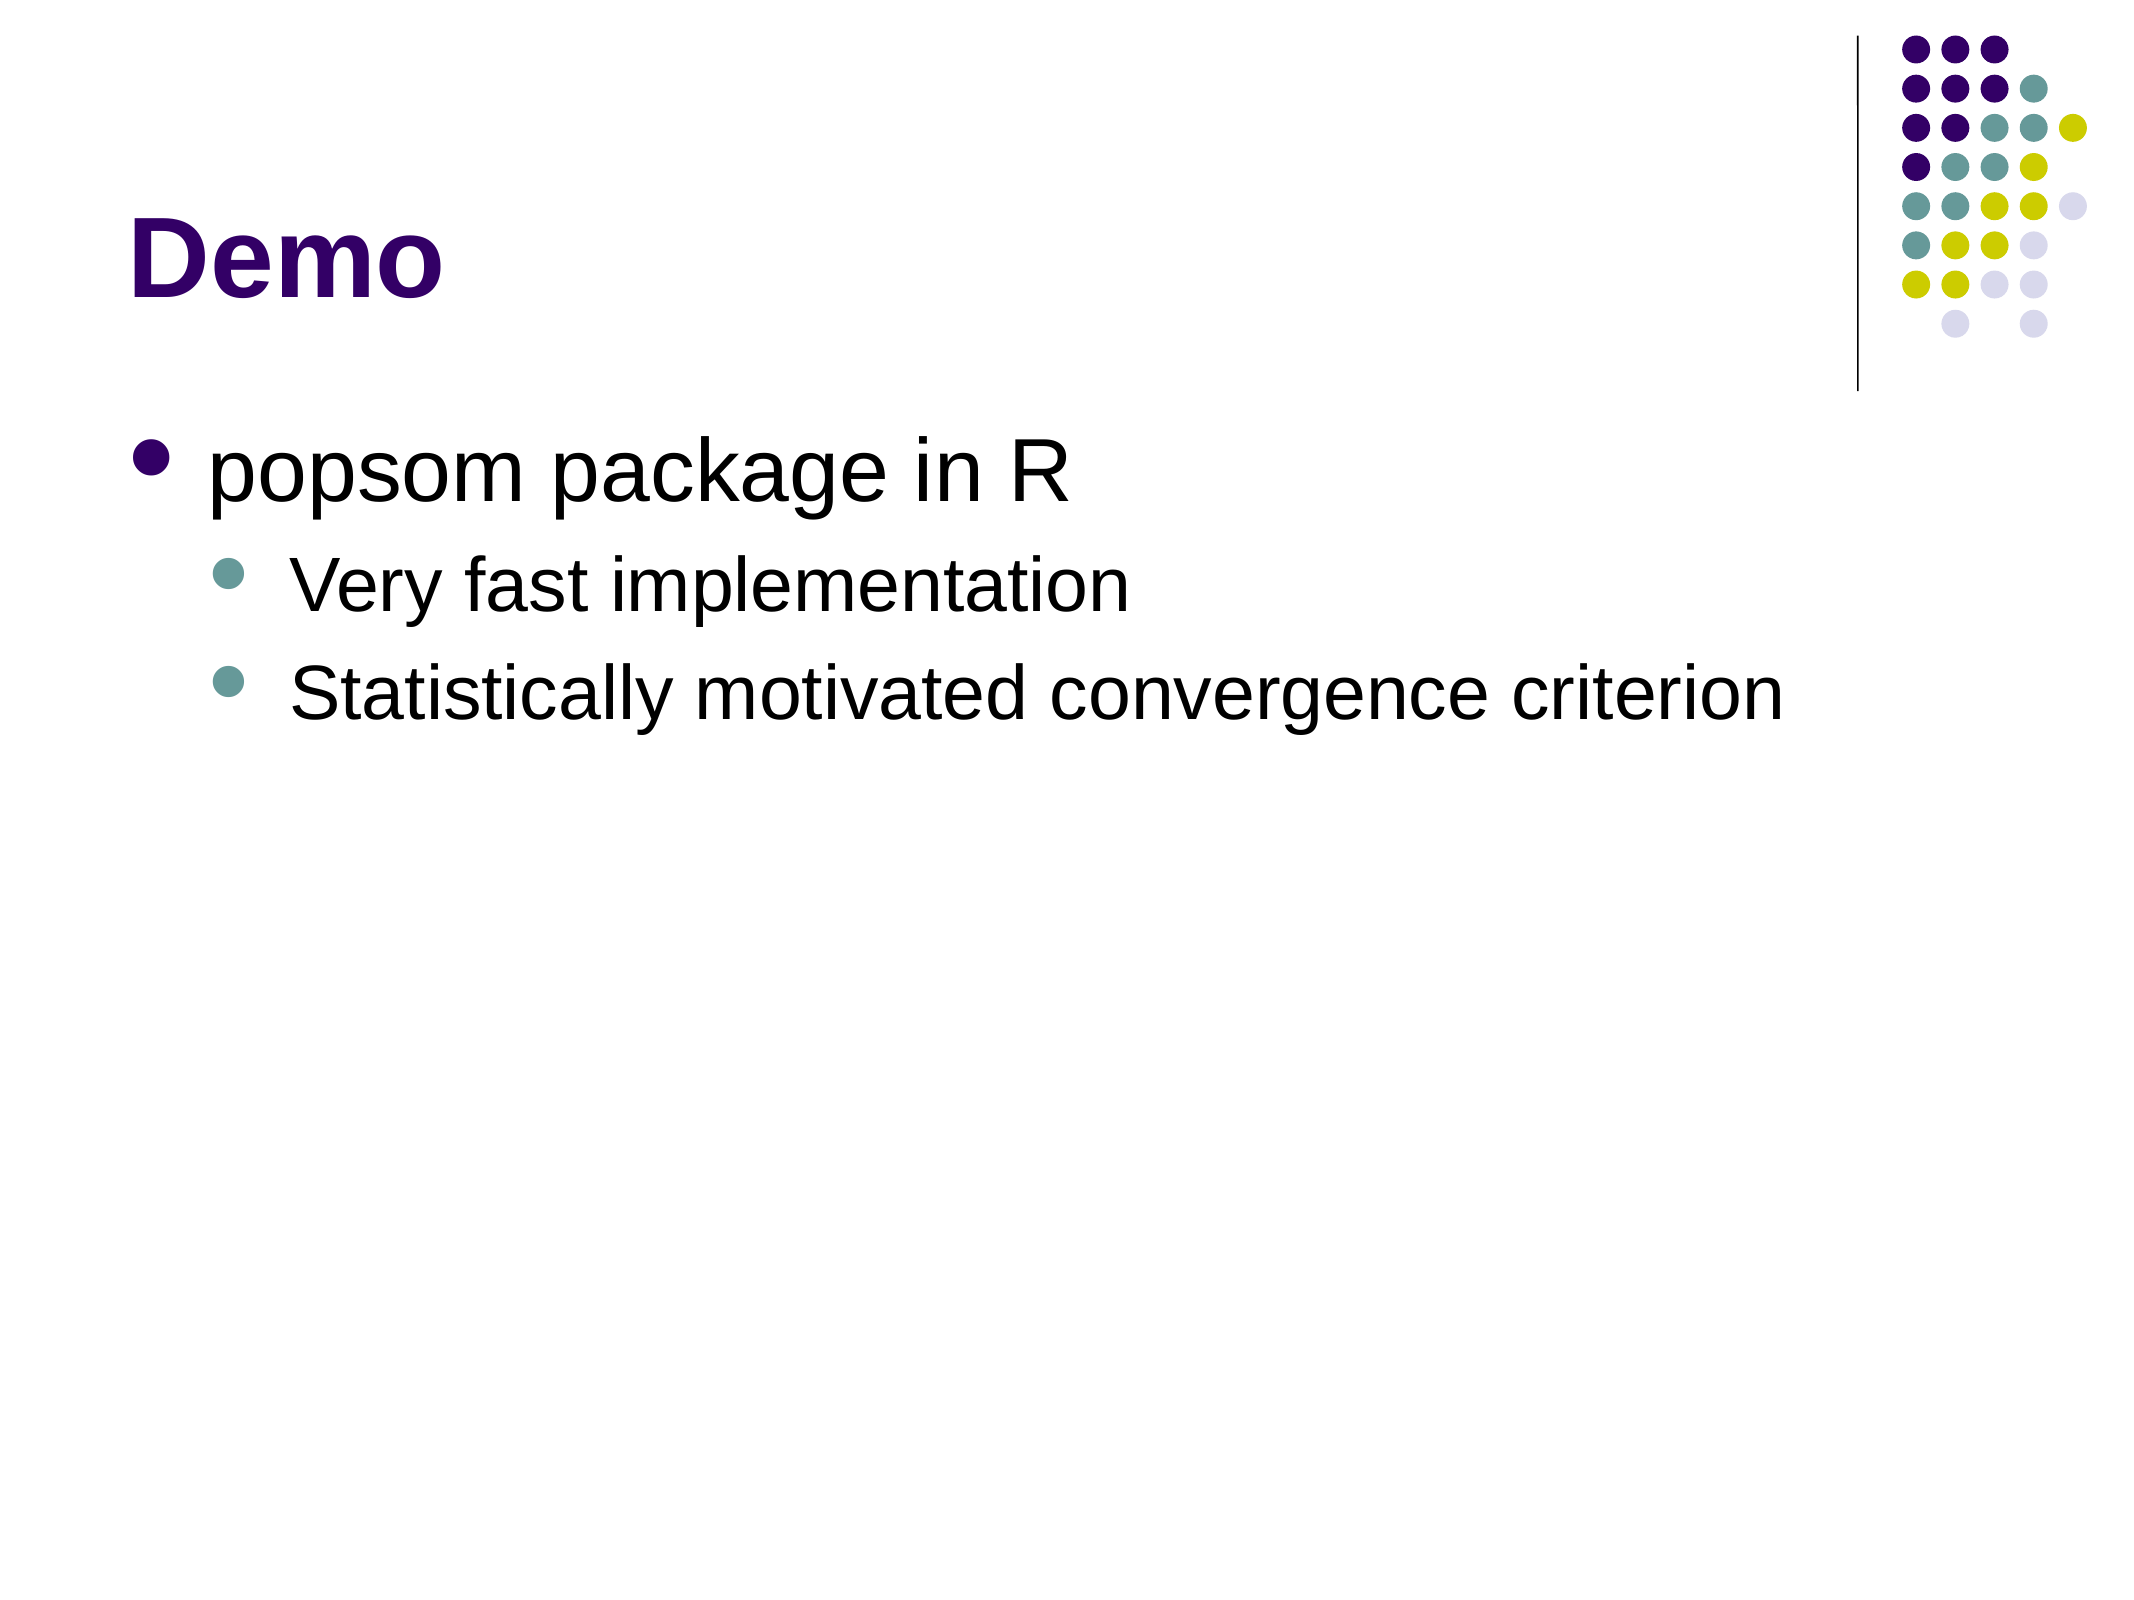

# Demo
popsom package in R
Very fast implementation
Statistically motivated convergence criterion